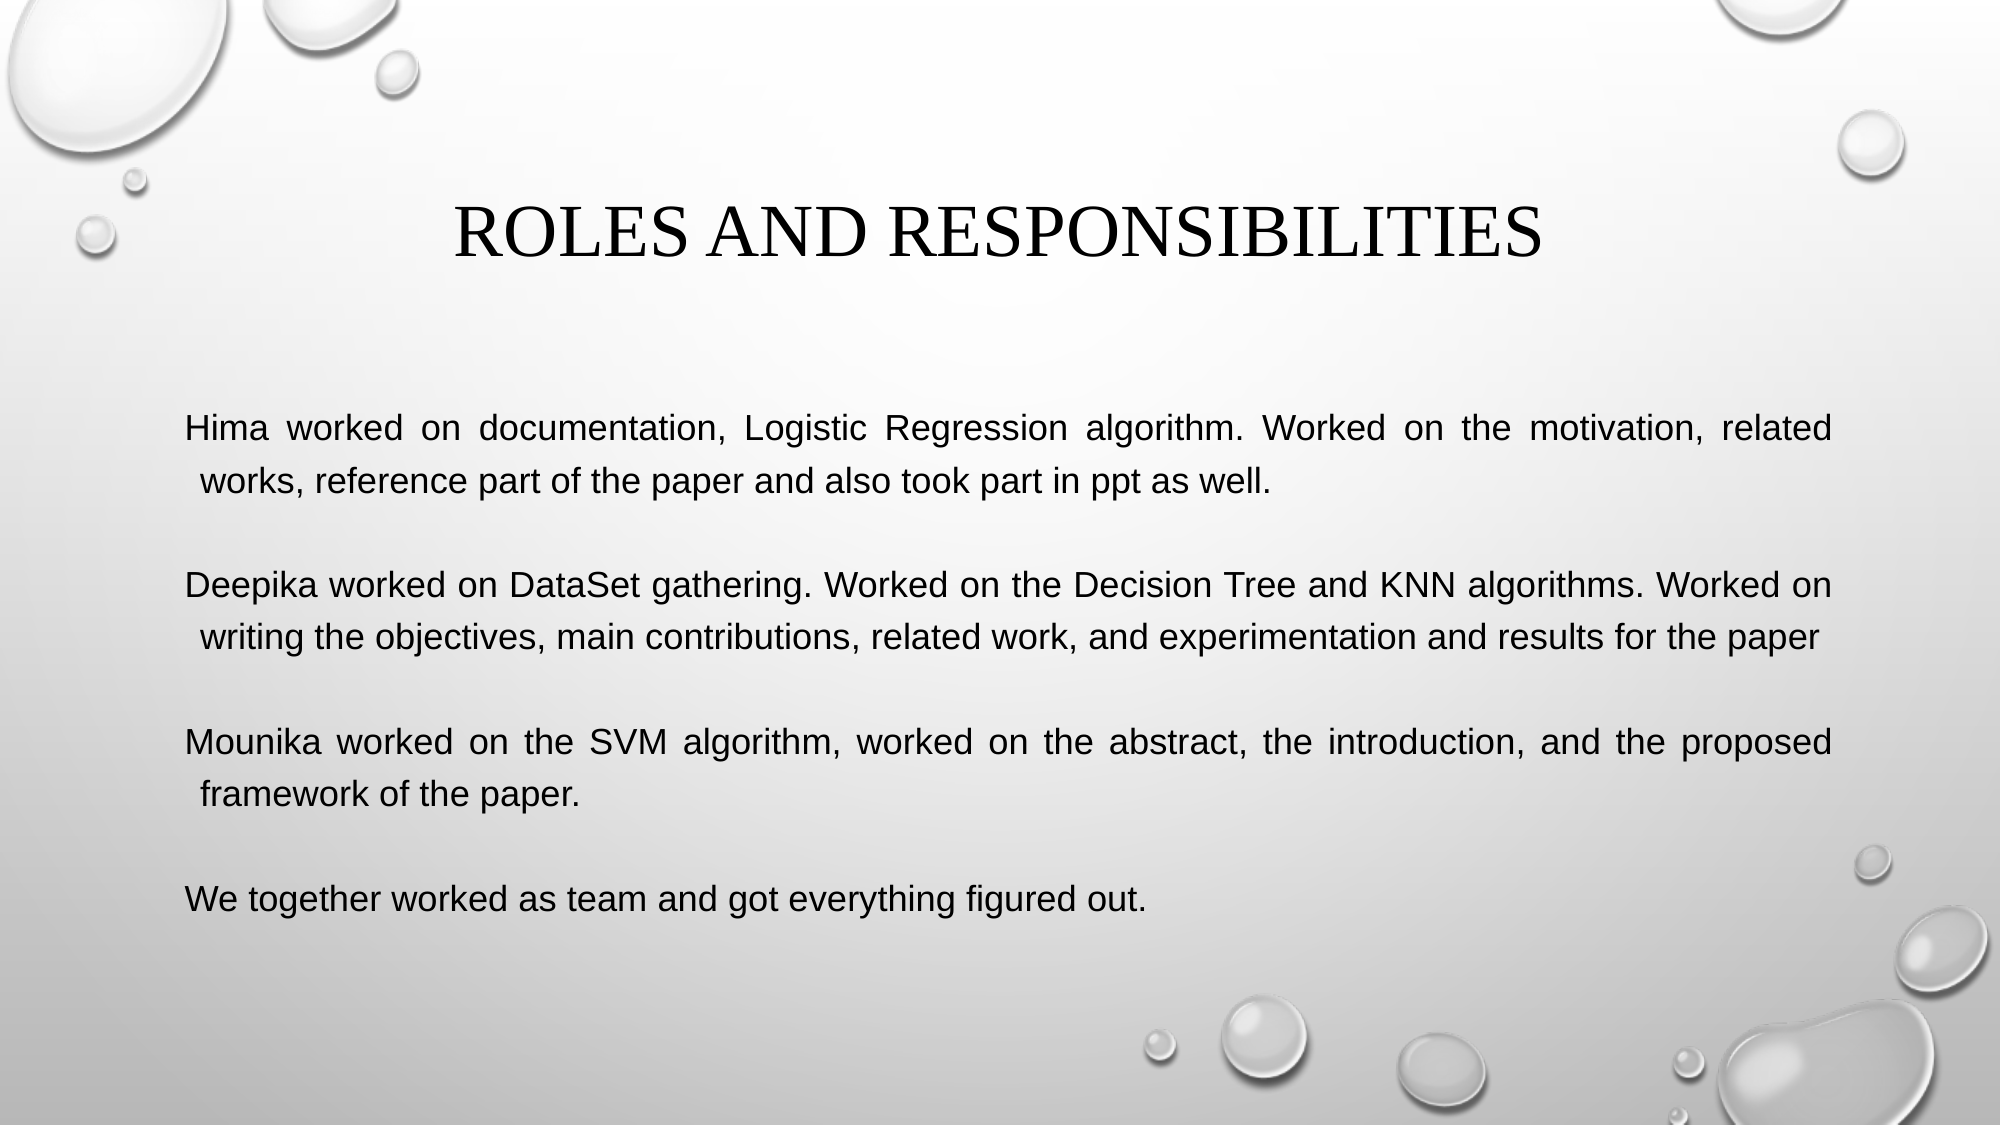

# ROLES AND RESPONSIBILITIES
Hima worked on documentation, Logistic Regression algorithm. Worked on the motivation, related works, reference part of the paper and also took part in ppt as well.

Deepika worked on DataSet gathering. Worked on the Decision Tree and KNN algorithms. Worked on writing the objectives, main contributions, related work, and experimentation and results for the paper

Mounika worked on the SVM algorithm, worked on the abstract, the introduction, and the proposed framework of the paper.

We together worked as team and got everything figured out.